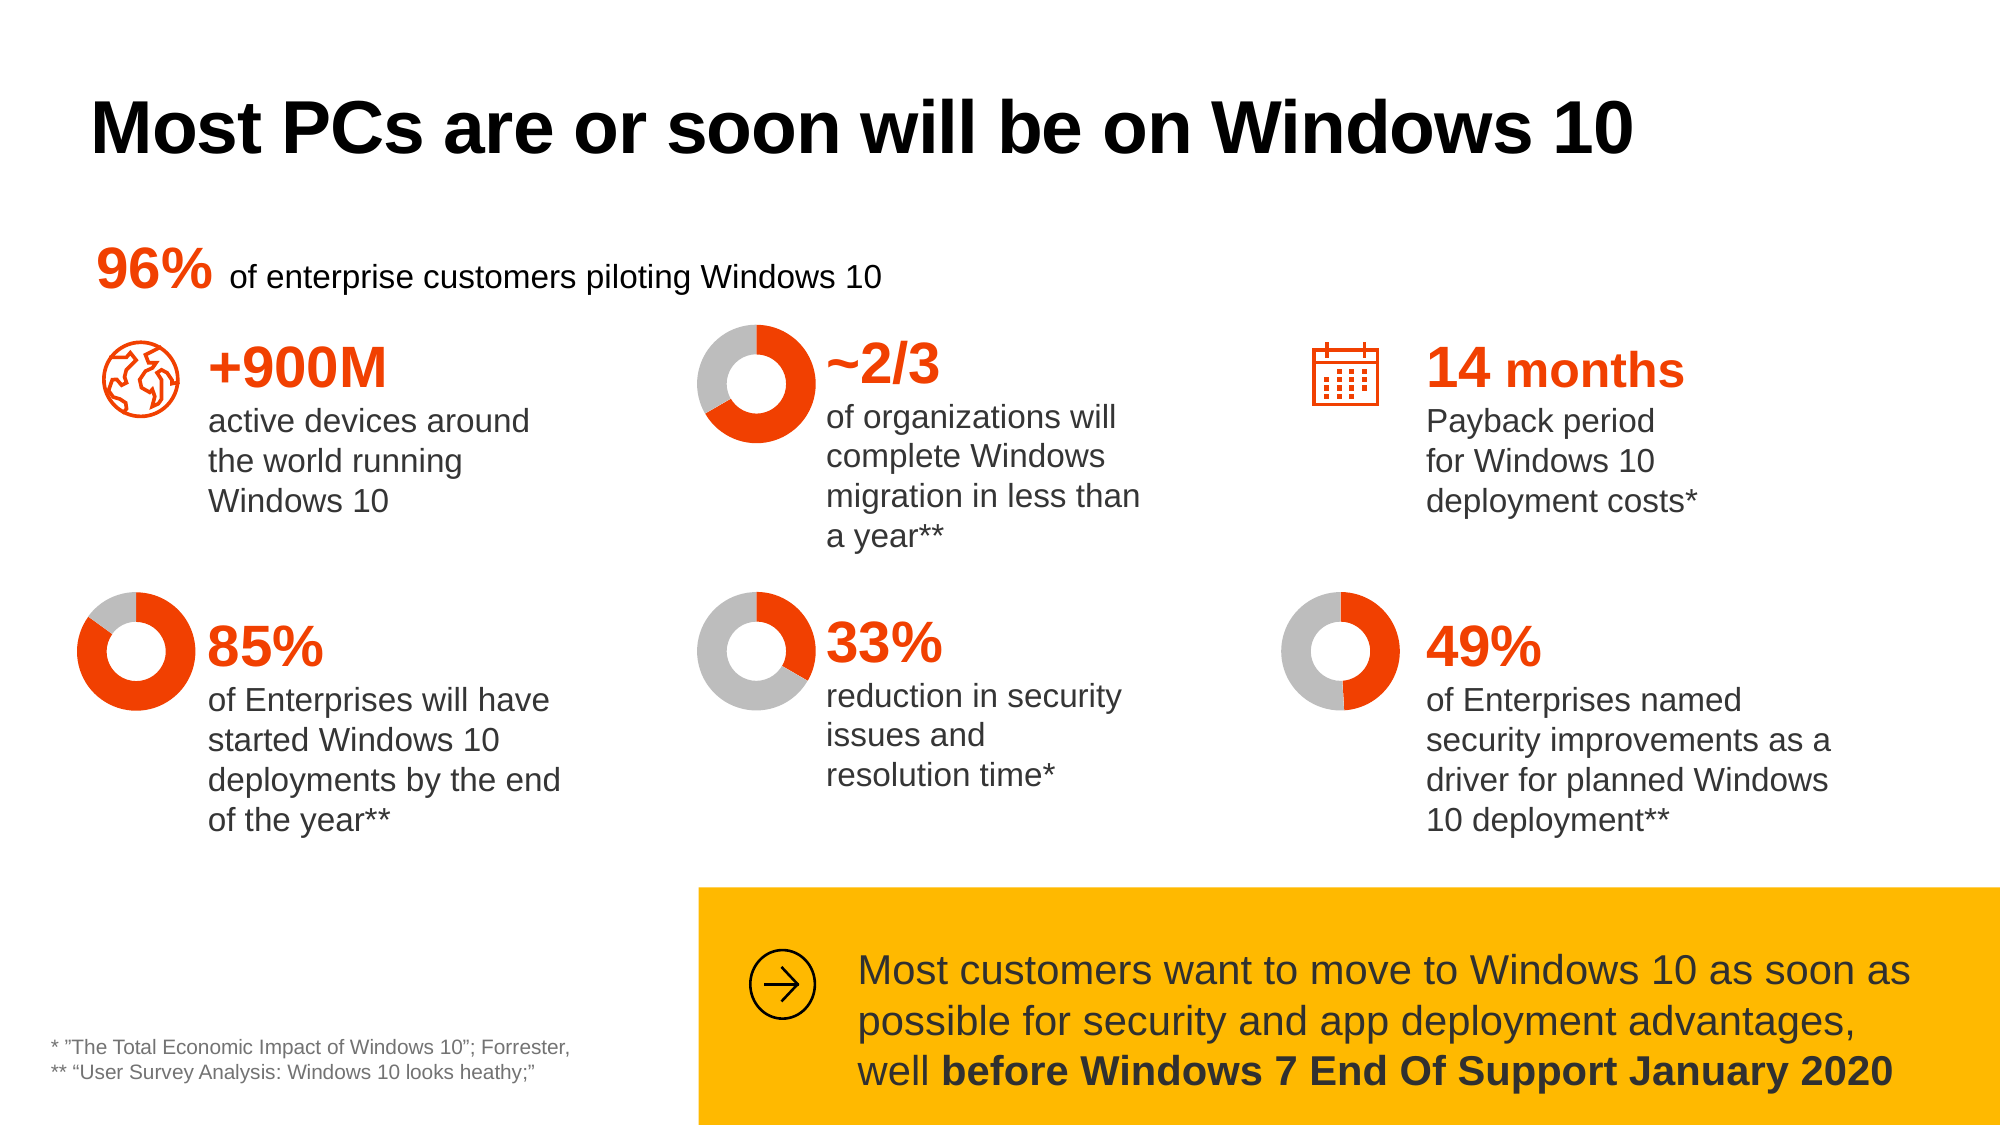

# Most PCs are or soon will be on Windows 10
96% of enterprise customers piloting Windows 10
~2/3
of organizations will complete Windows migration in less than a year**
14 months
Payback period for Windows 10 deployment costs*
+900M
active devices around the world running Windows 10

### Chart

| Category | Column1 |
|---|---|
|  | None |
|  | 66.0 |
|  | 33.0 |
|  | None |

33%
reduction in security issues and resolution time*
49%
of Enterprises named security improvements as a driver for planned Windows 10 deployment**
85%
of Enterprises will have started Windows 10 deployments by the end of the year**

### Chart

| Category | Column1 |
|---|---|
|  | None |
|  | 85.0 |
|  | 15.0 |
|  | None |

### Chart

| Category | Column1 |
|---|---|
|  | None |
|  | 33.0 |
|  | 66.0 |
|  | None |

### Chart

| Category | Column1 |
|---|---|
|  | None |
|  | 49.0 |
|  | 51.0 |
|  | None |
Most customers want to move to Windows 10 as soon as possible for security and app deployment advantages, well before Windows 7 End Of Support January 2020

* ”The Total Economic Impact of Windows 10”; Forrester,
** “User Survey Analysis: Windows 10 looks heathy;”